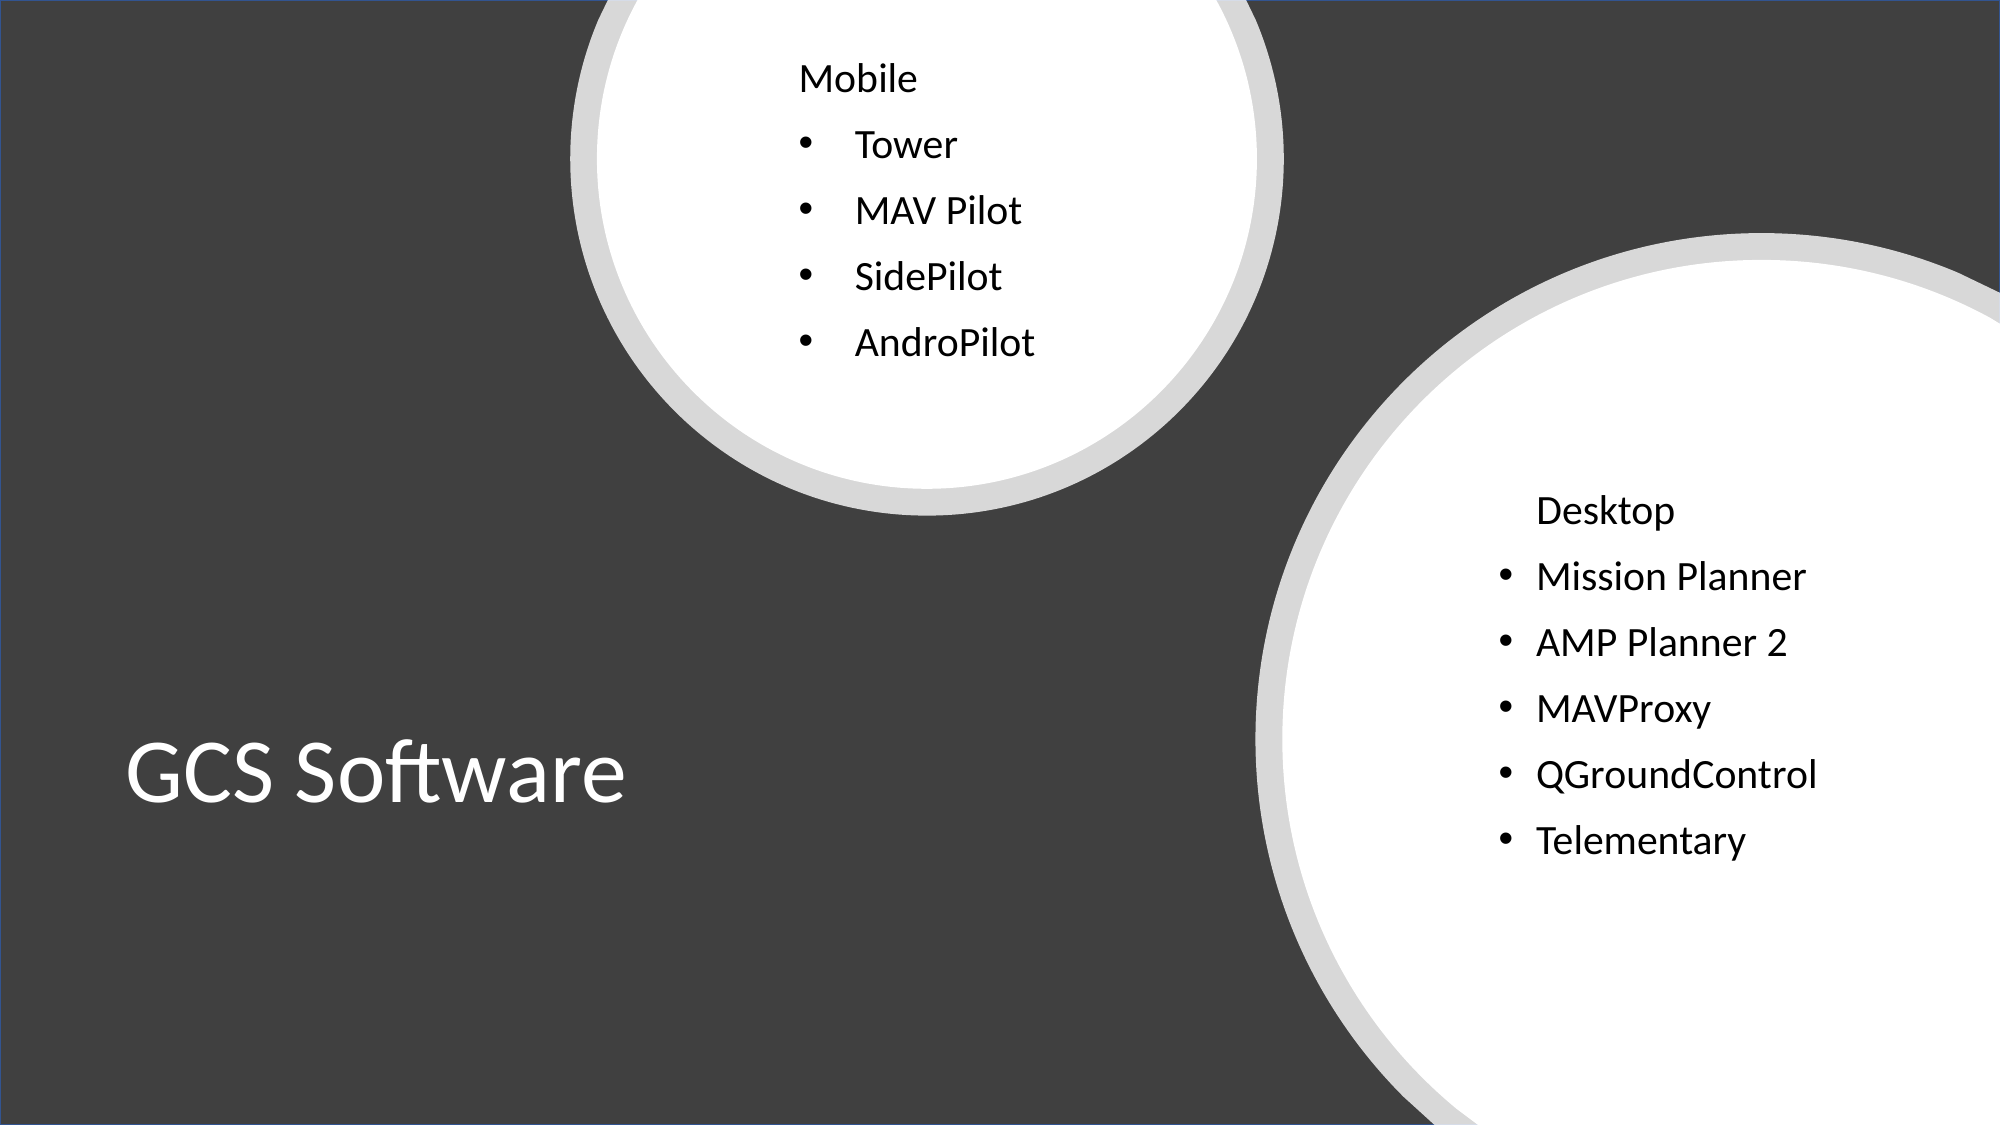

Mobile
Tower
MAV Pilot
SidePilot
AndroPilot

    Desktop
Mission Planner
AMP Planner 2
MAVProxy
QGroundControl
Telementary

# GCS Software